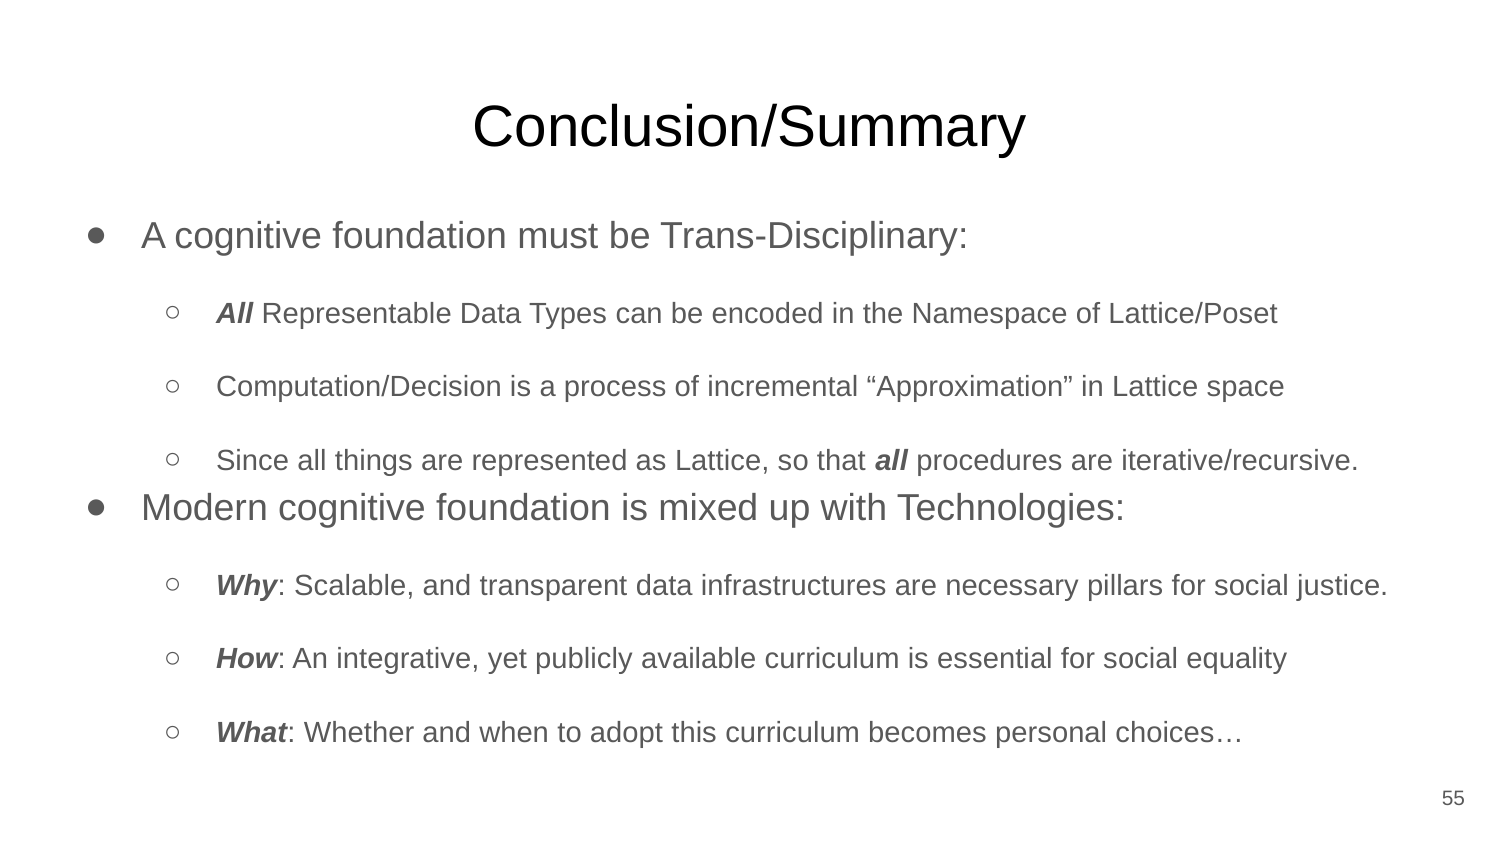

# Conclusion/Summary
A cognitive foundation must be Trans-Disciplinary:
All Representable Data Types can be encoded in the Namespace of Lattice/Poset
Computation/Decision is a process of incremental “Approximation” in Lattice space
Since all things are represented as Lattice, so that all procedures are iterative/recursive.
Modern cognitive foundation is mixed up with Technologies:
Why: Scalable, and transparent data infrastructures are necessary pillars for social justice.
How: An integrative, yet publicly available curriculum is essential for social equality
What: Whether and when to adopt this curriculum becomes personal choices…
55